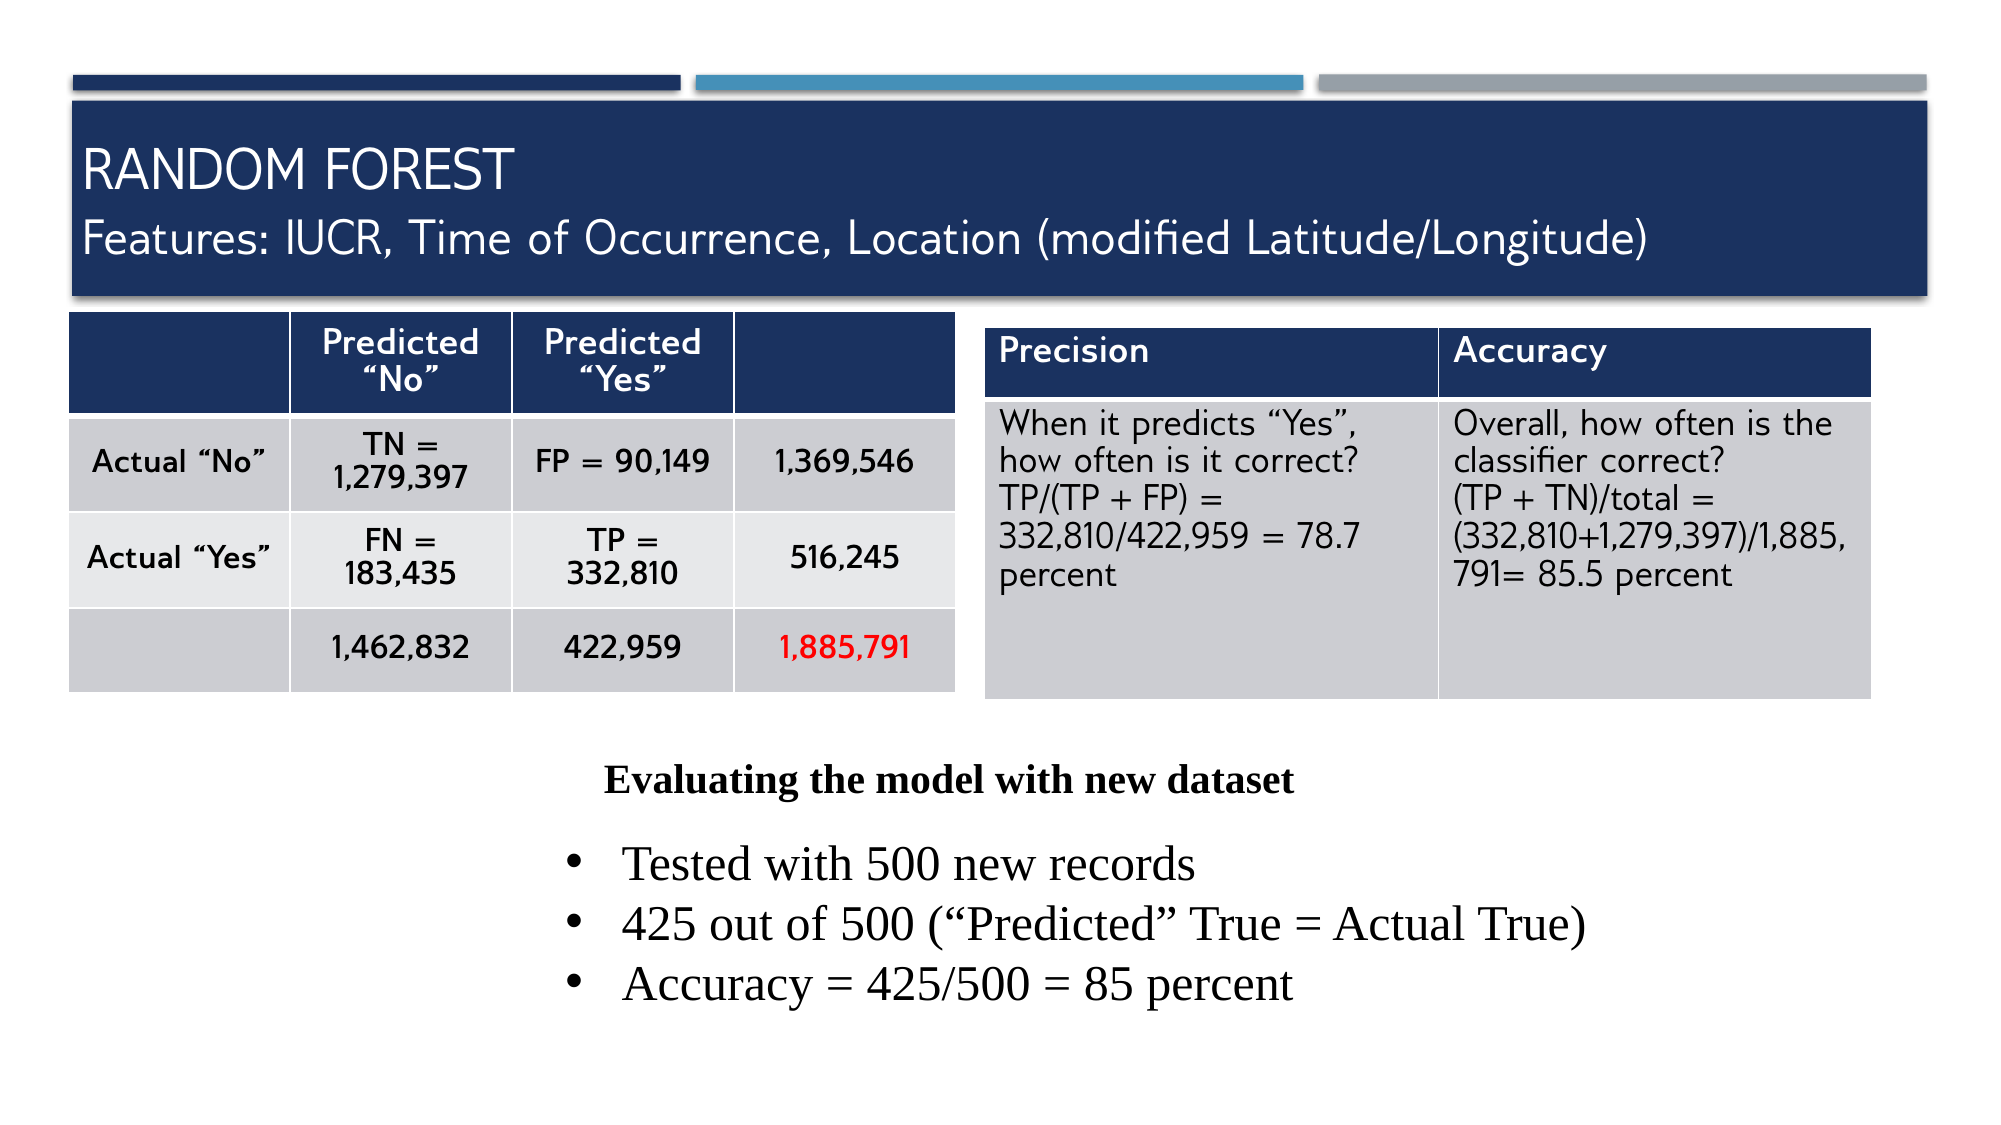

# RANDOM FOREST
Features: IUCR, Time of Occurrence, Location (modified Latitude/Longitude)
|  | Predicted “No” | Predicted “Yes” |  |
| --- | --- | --- | --- |
| Actual “No” | TN = 1,279,397 | FP = 90,149 | 1,369,546 |
| Actual “Yes” | FN = 183,435 | TP = 332,810 | 516,245 |
|  | 1,462,832 | 422,959 | 1,885,791 |
| Precision | Accuracy |
| --- | --- |
| When it predicts “Yes”, how often is it correct? TP/(TP + FP) = 332,810/422,959 = 78.7 percent | Overall, how often is the classifier correct? (TP + TN)/total = (332,810+1,279,397)/1,885,791= 85.5 percent |
Evaluating the model with new dataset
Tested with 500 new records
425 out of 500 (“Predicted” True = Actual True)
Accuracy = 425/500 = 85 percent